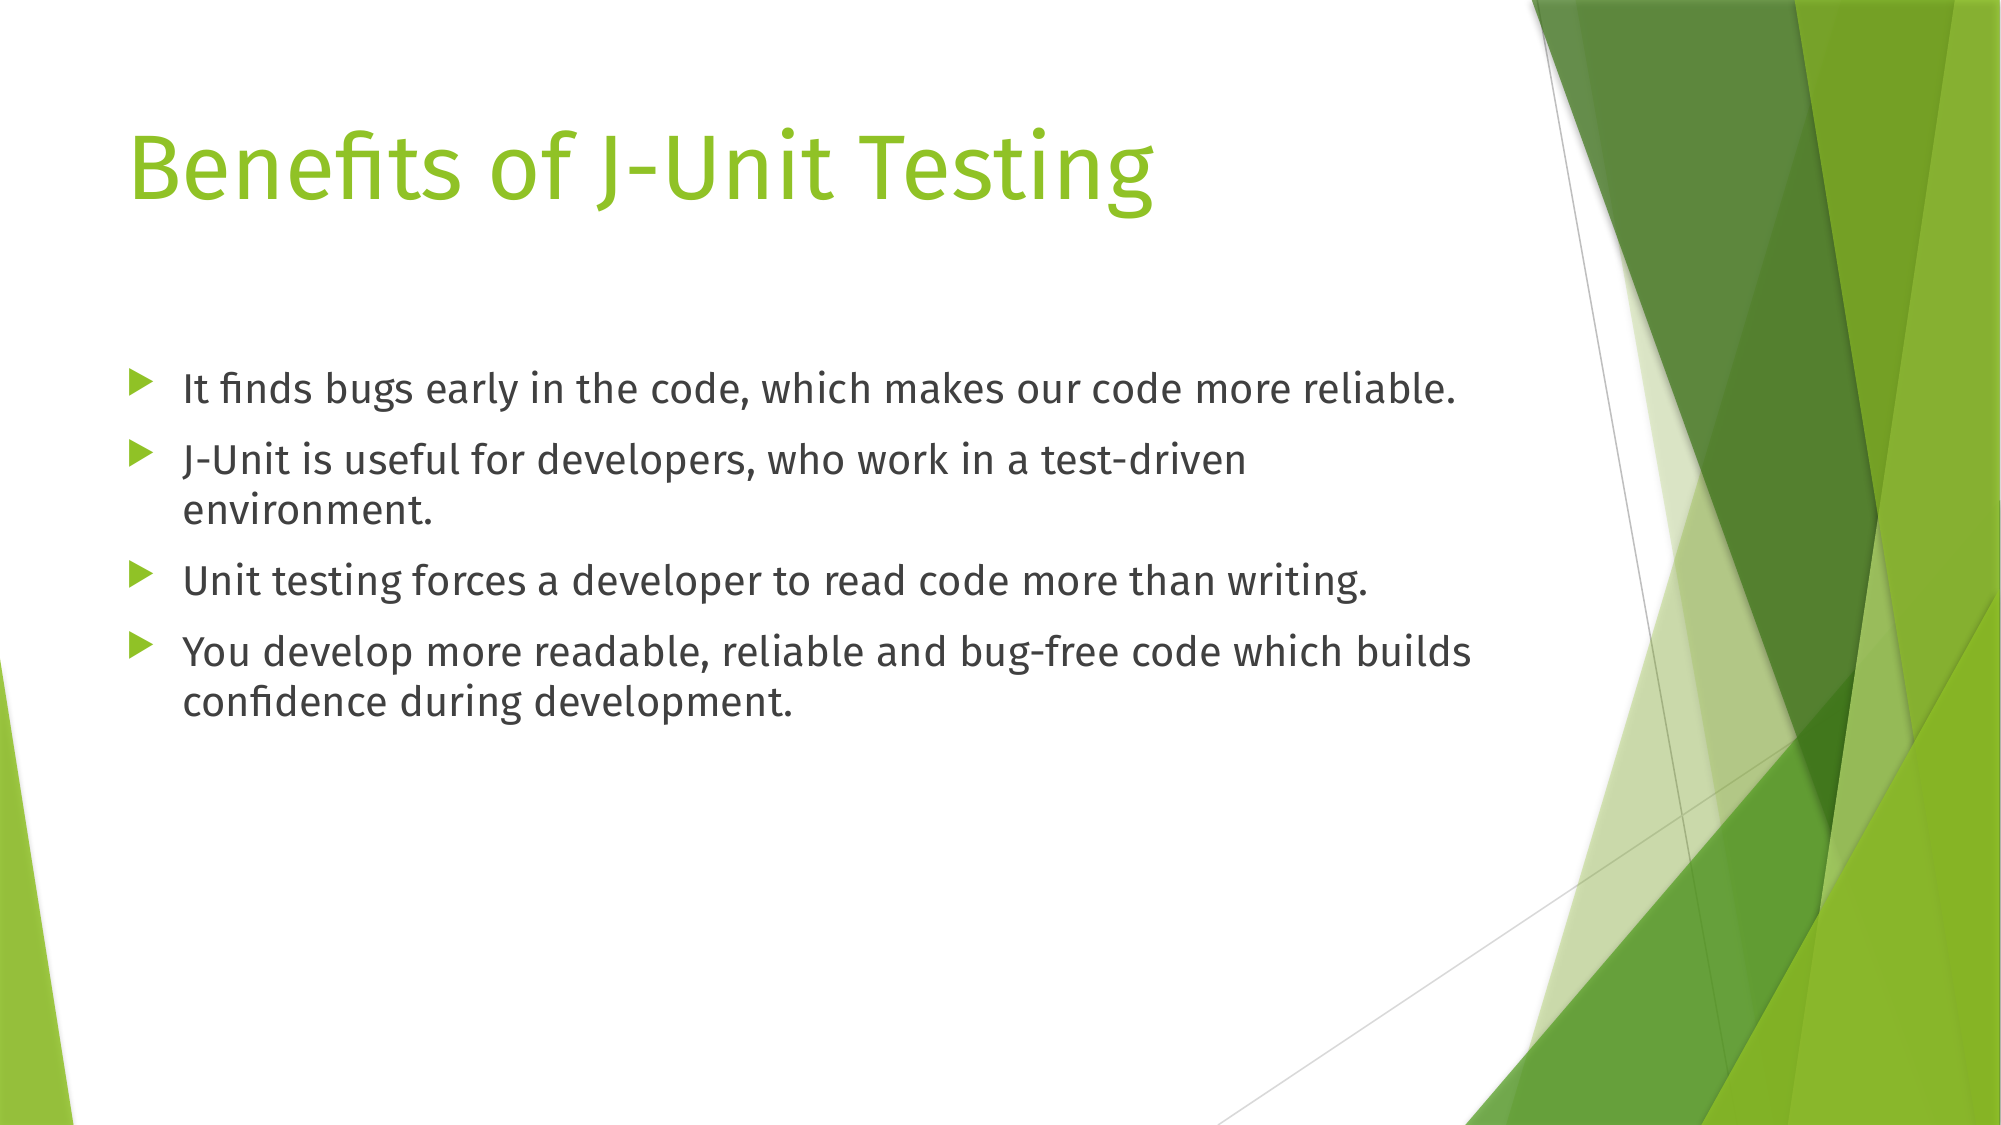

# Benefits of J-Unit Testing
It finds bugs early in the code, which makes our code more reliable.
J-Unit is useful for developers, who work in a test-driven environment.
Unit testing forces a developer to read code more than writing.
You develop more readable, reliable and bug-free code which builds confidence during development.